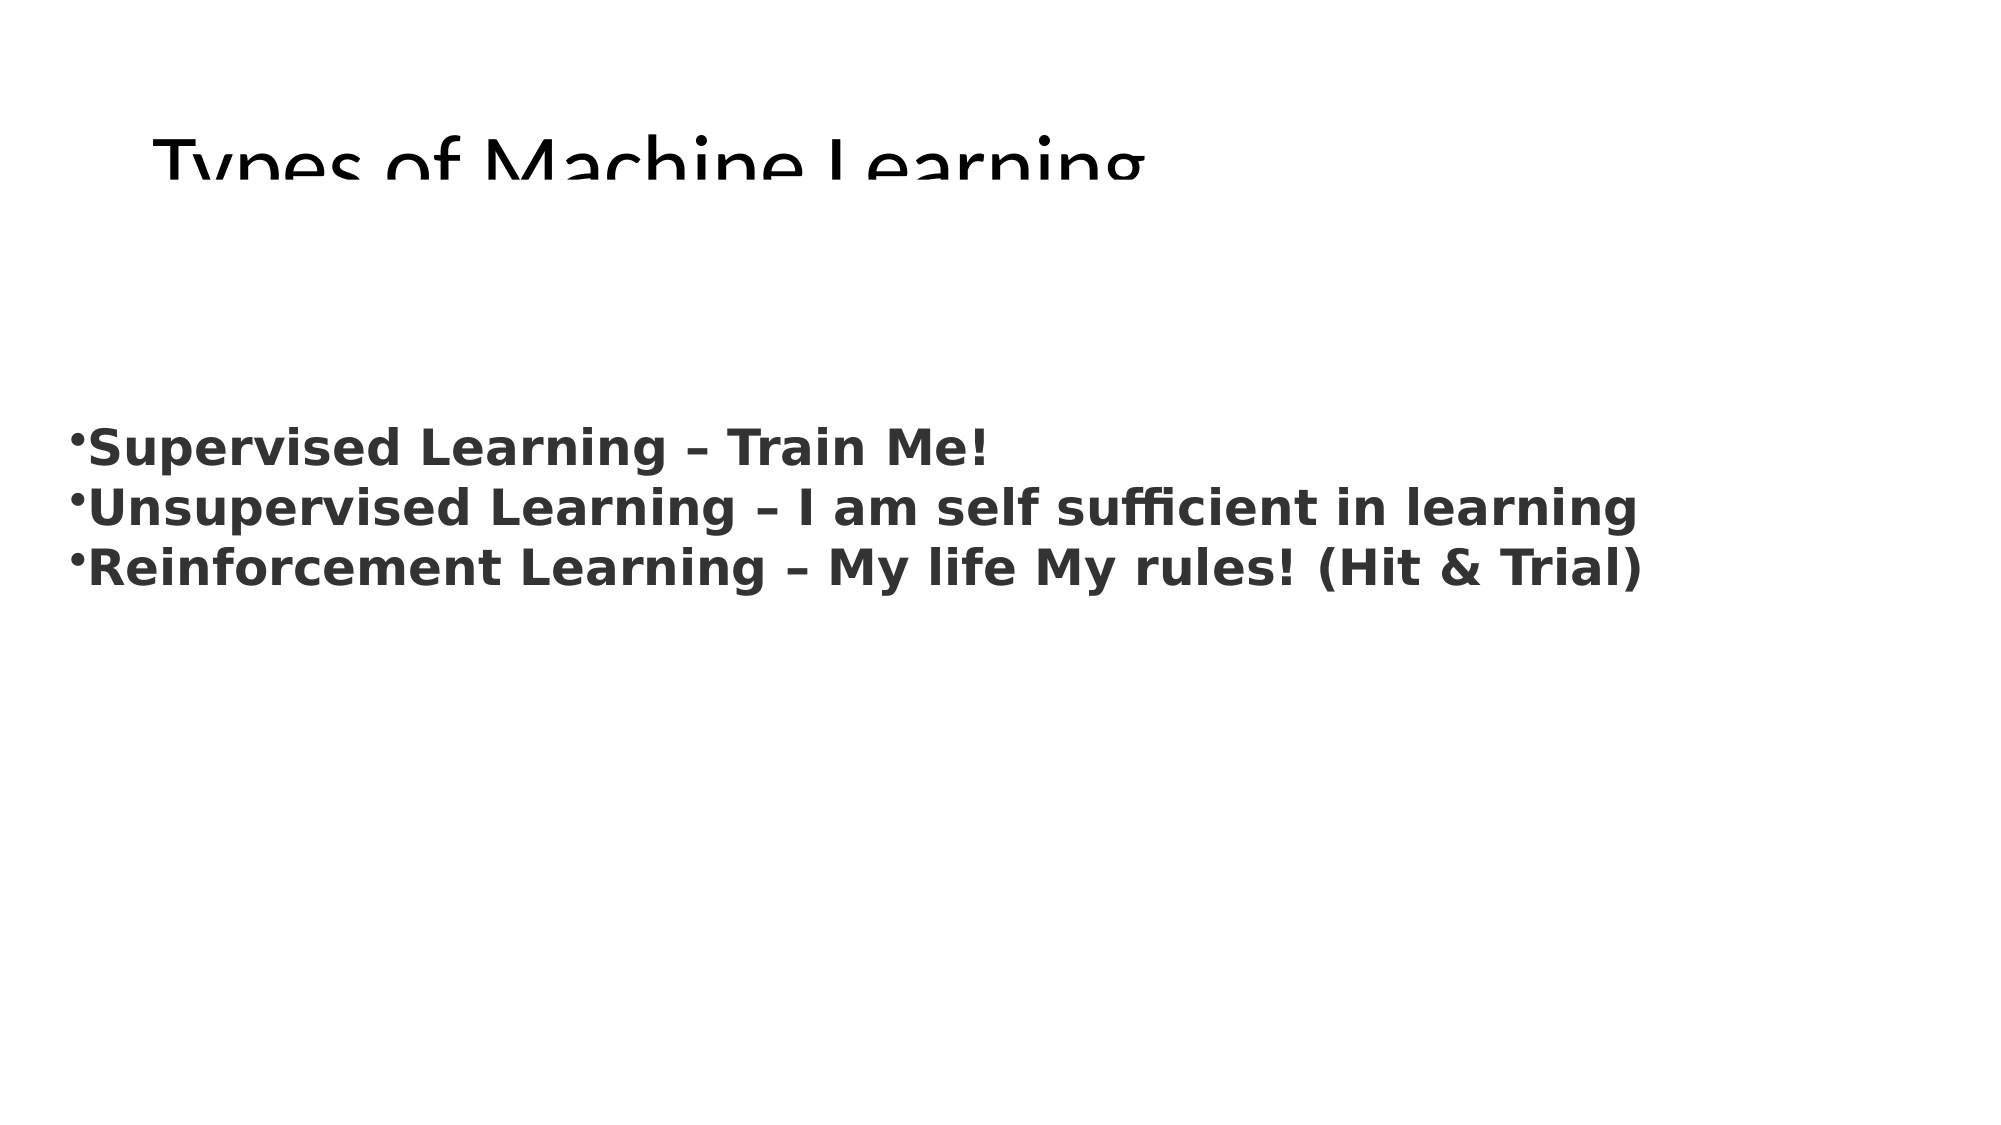

# Types of Machine Learning

Supervised Learning – Train Me!
Unsupervised Learning – I am self sufficient in learning
Reinforcement Learning – My life My rules! (Hit & Trial)